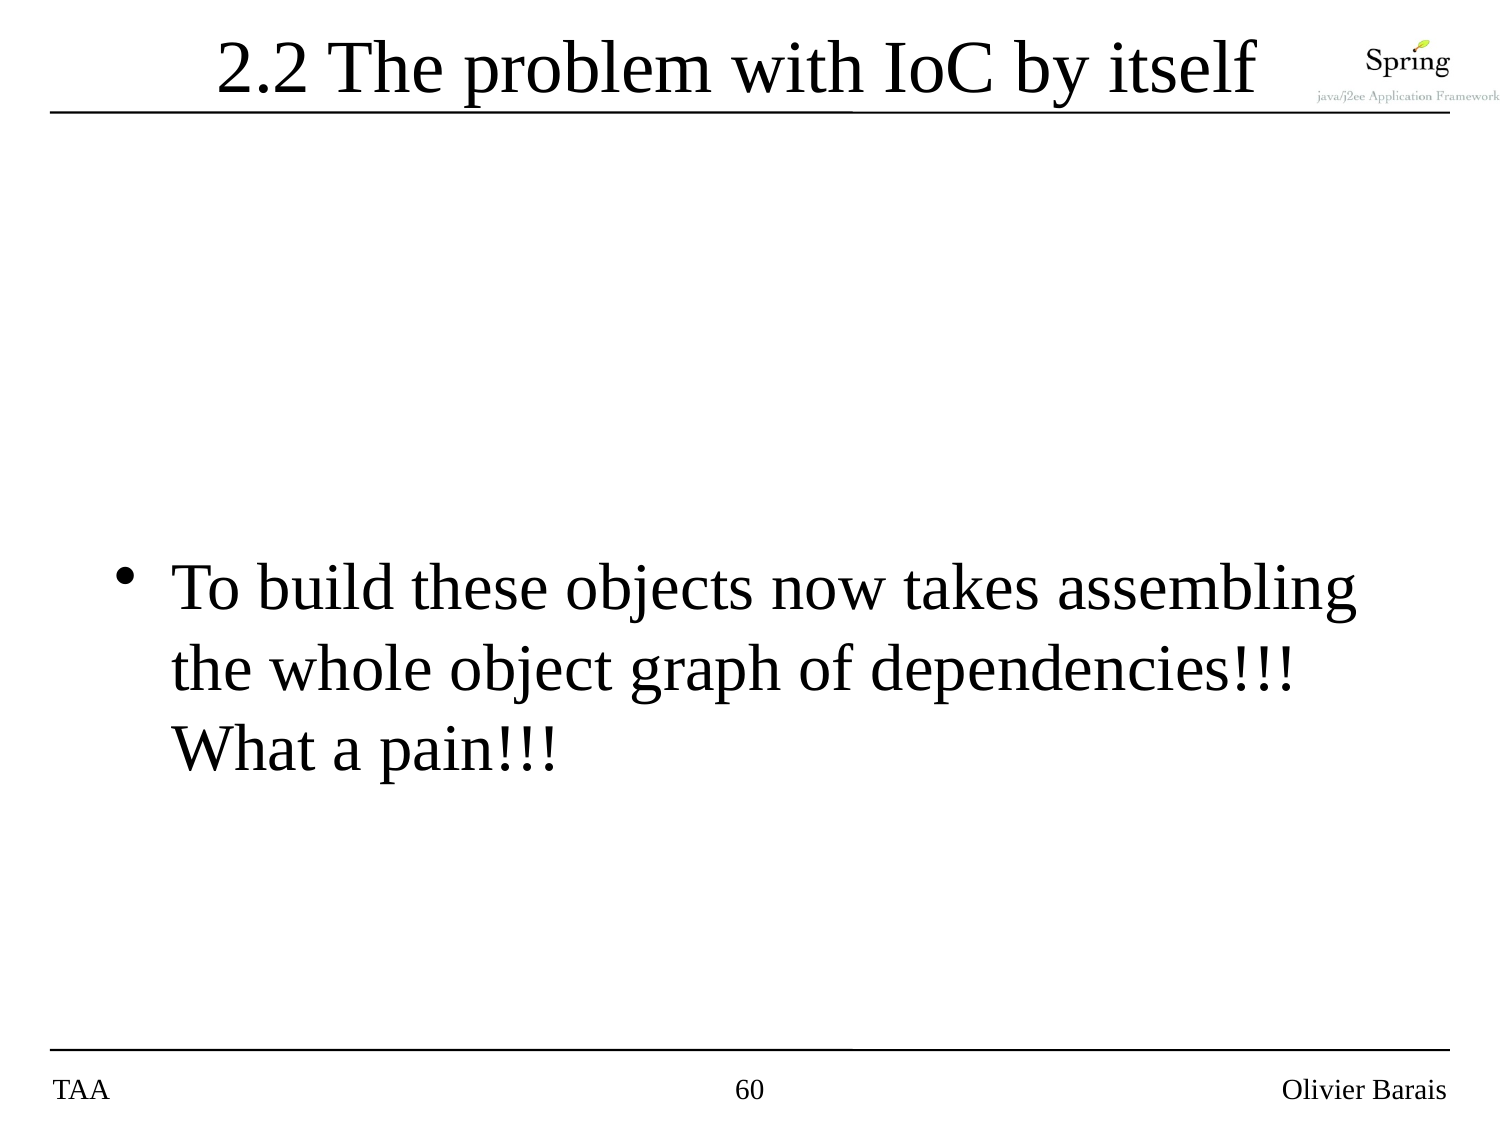

# 2.2 The problem with IoC by itself

To build these objects now takes assembling the whole object graph of dependencies!!! What a pain!!!

TAA
60
Olivier Barais